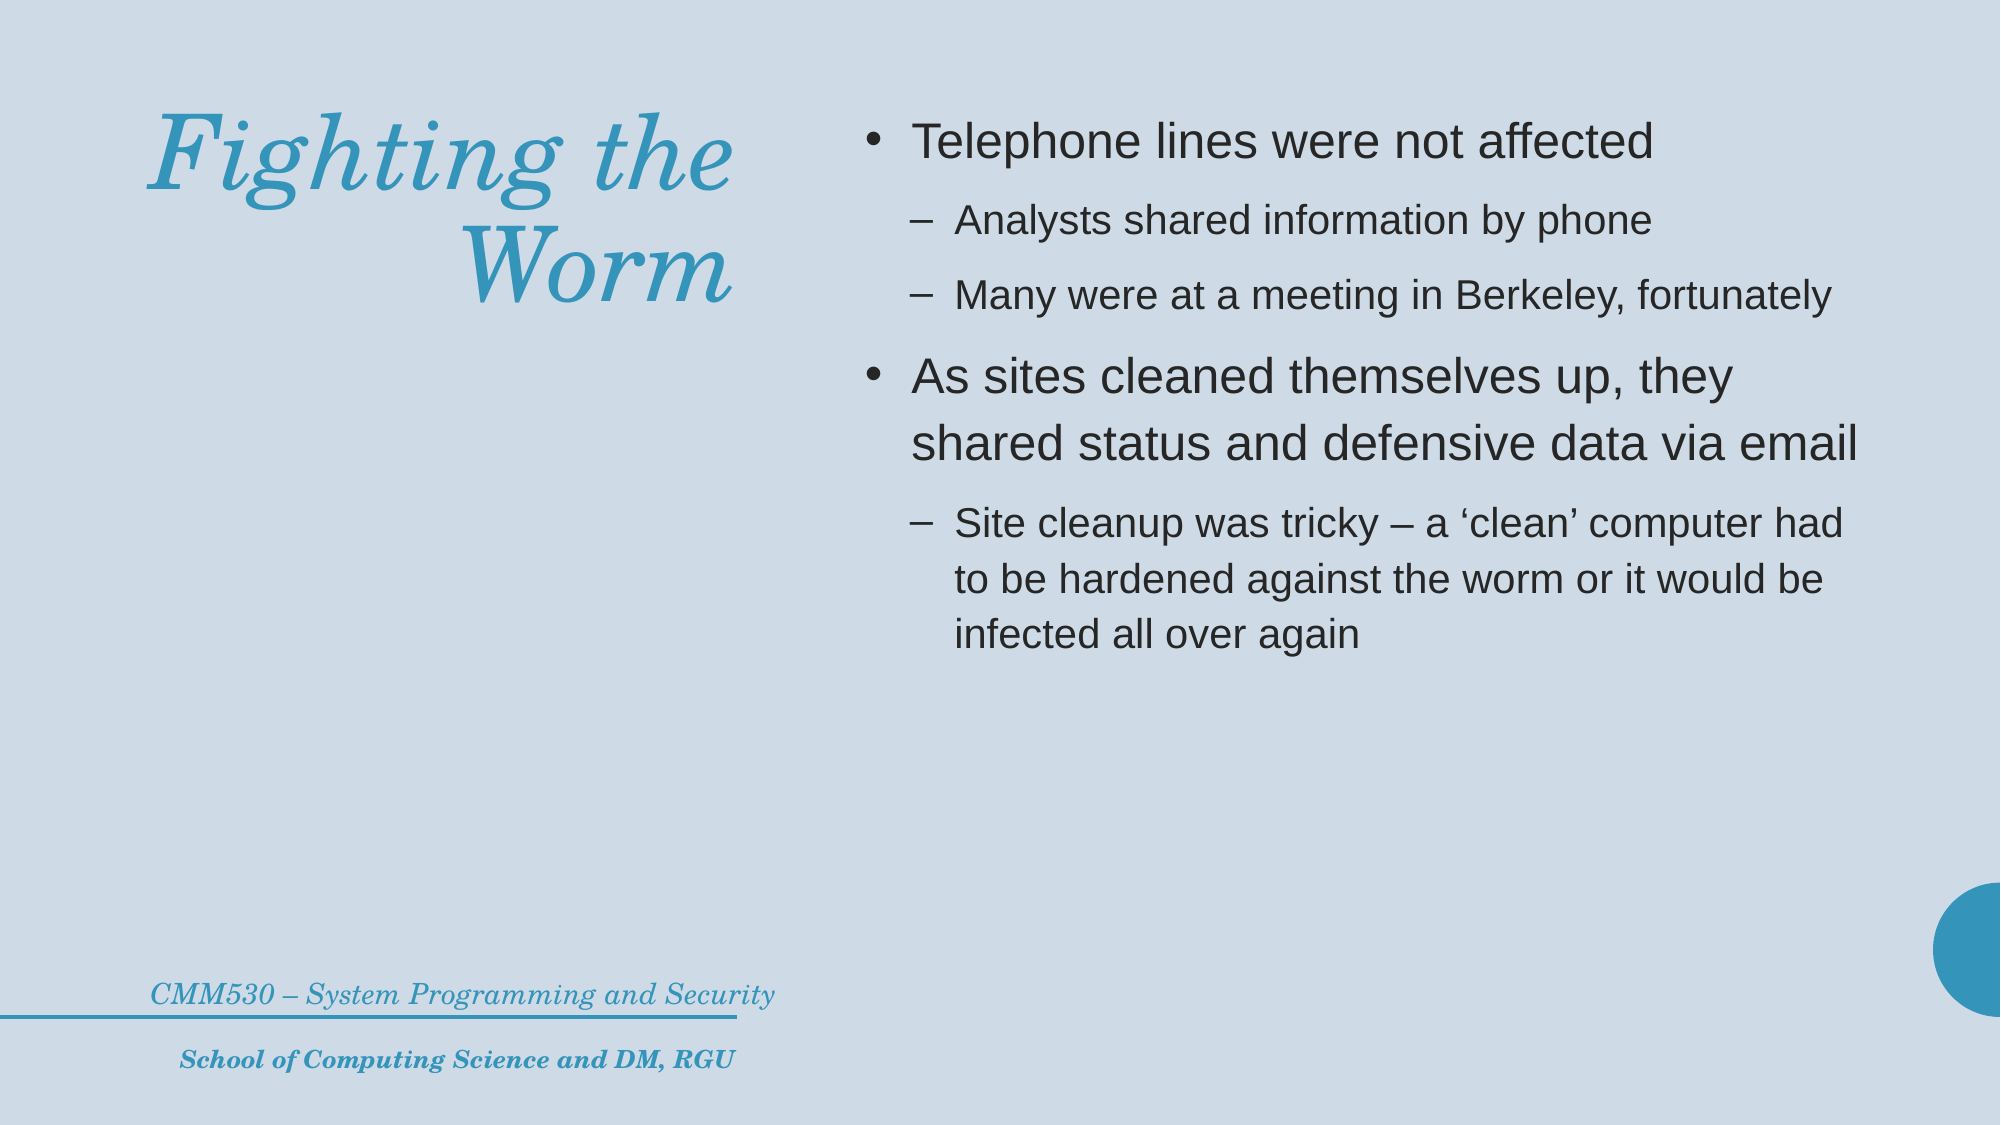

# Fighting the Worm
Telephone lines were not affected
Analysts shared information by phone
Many were at a meeting in Berkeley, fortunately
As sites cleaned themselves up, they shared status and defensive data via email
Site cleanup was tricky – a ‘clean’ computer had to be hardened against the worm or it would be infected all over again